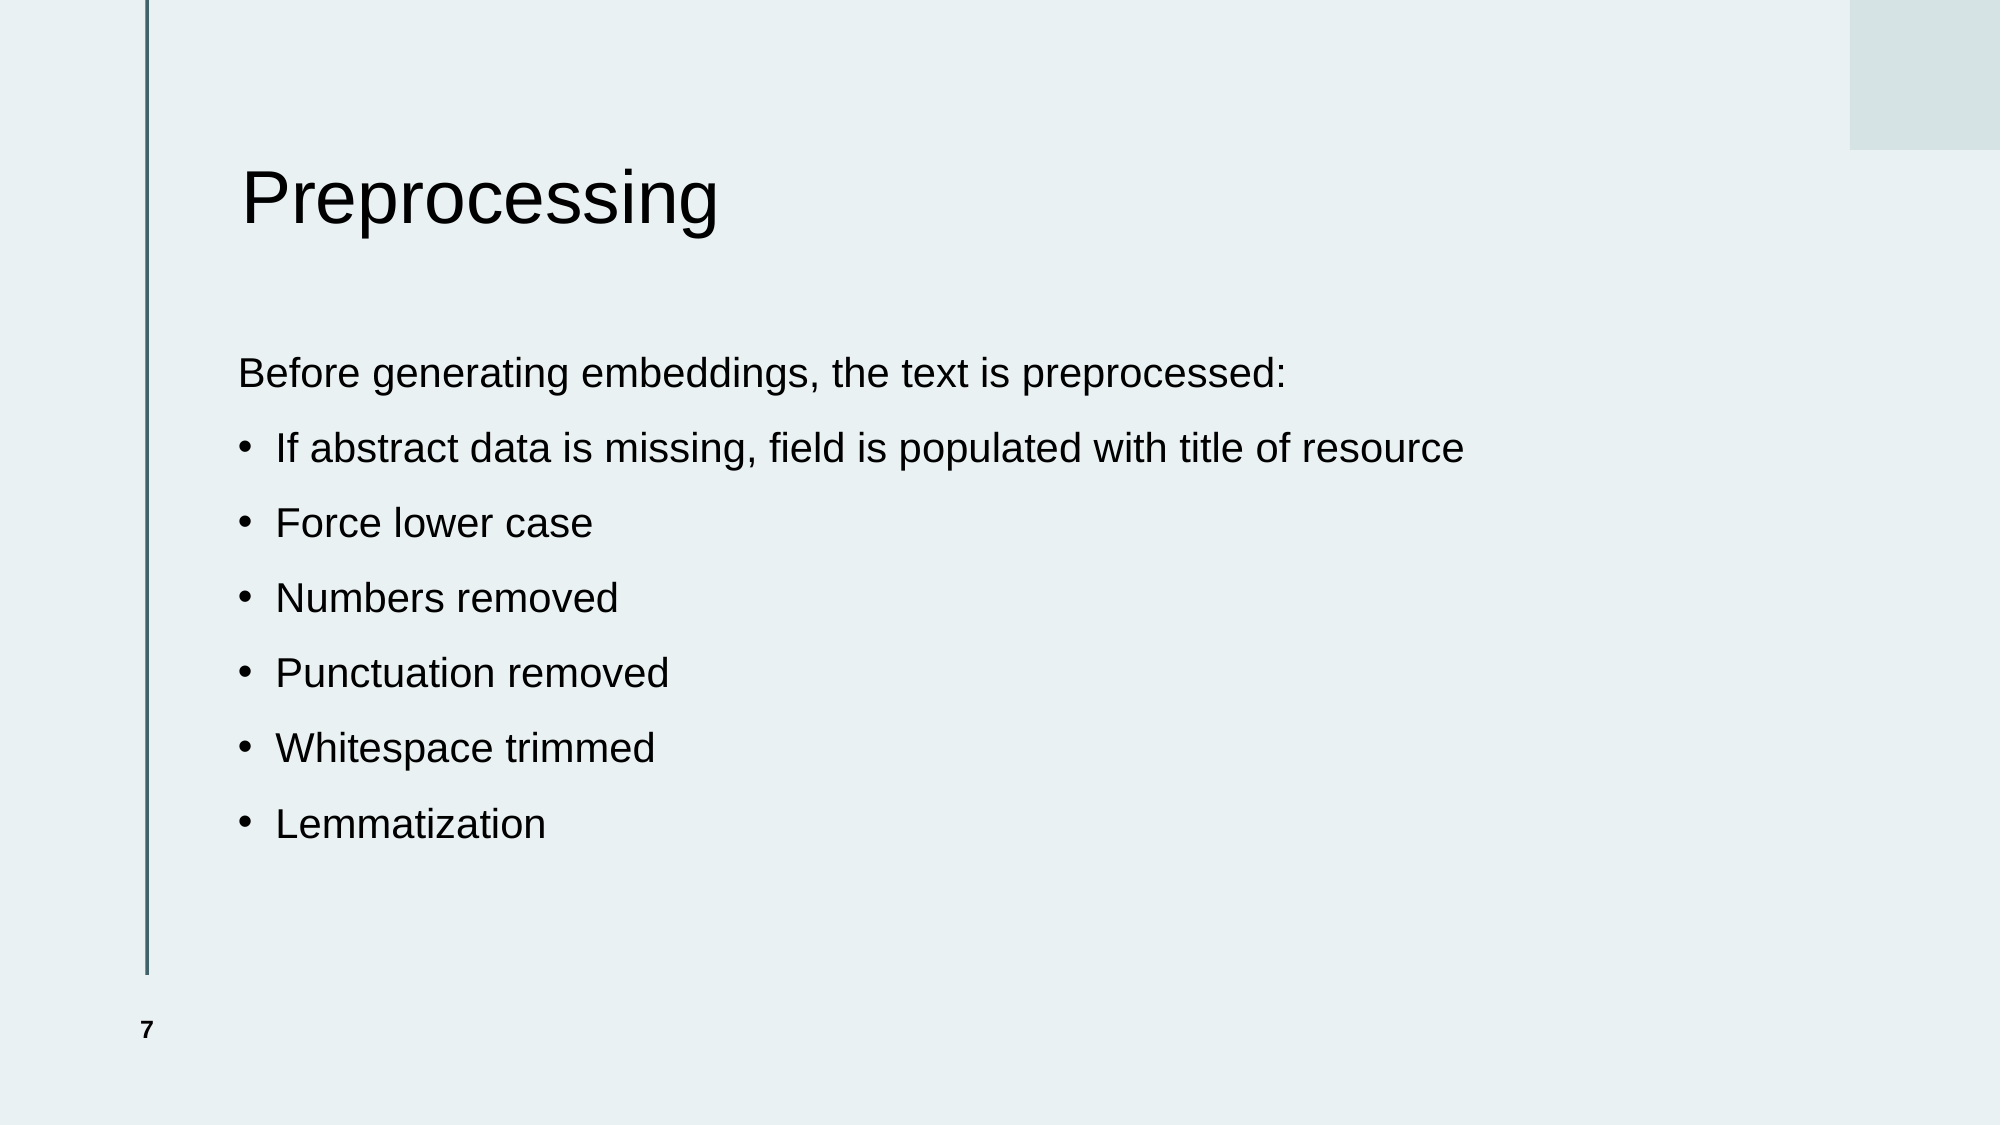

# Preprocessing
Before generating embeddings, the text is preprocessed:
If abstract data is missing, field is populated with title of resource
Force lower case
Numbers removed
Punctuation removed
Whitespace trimmed
Lemmatization

7